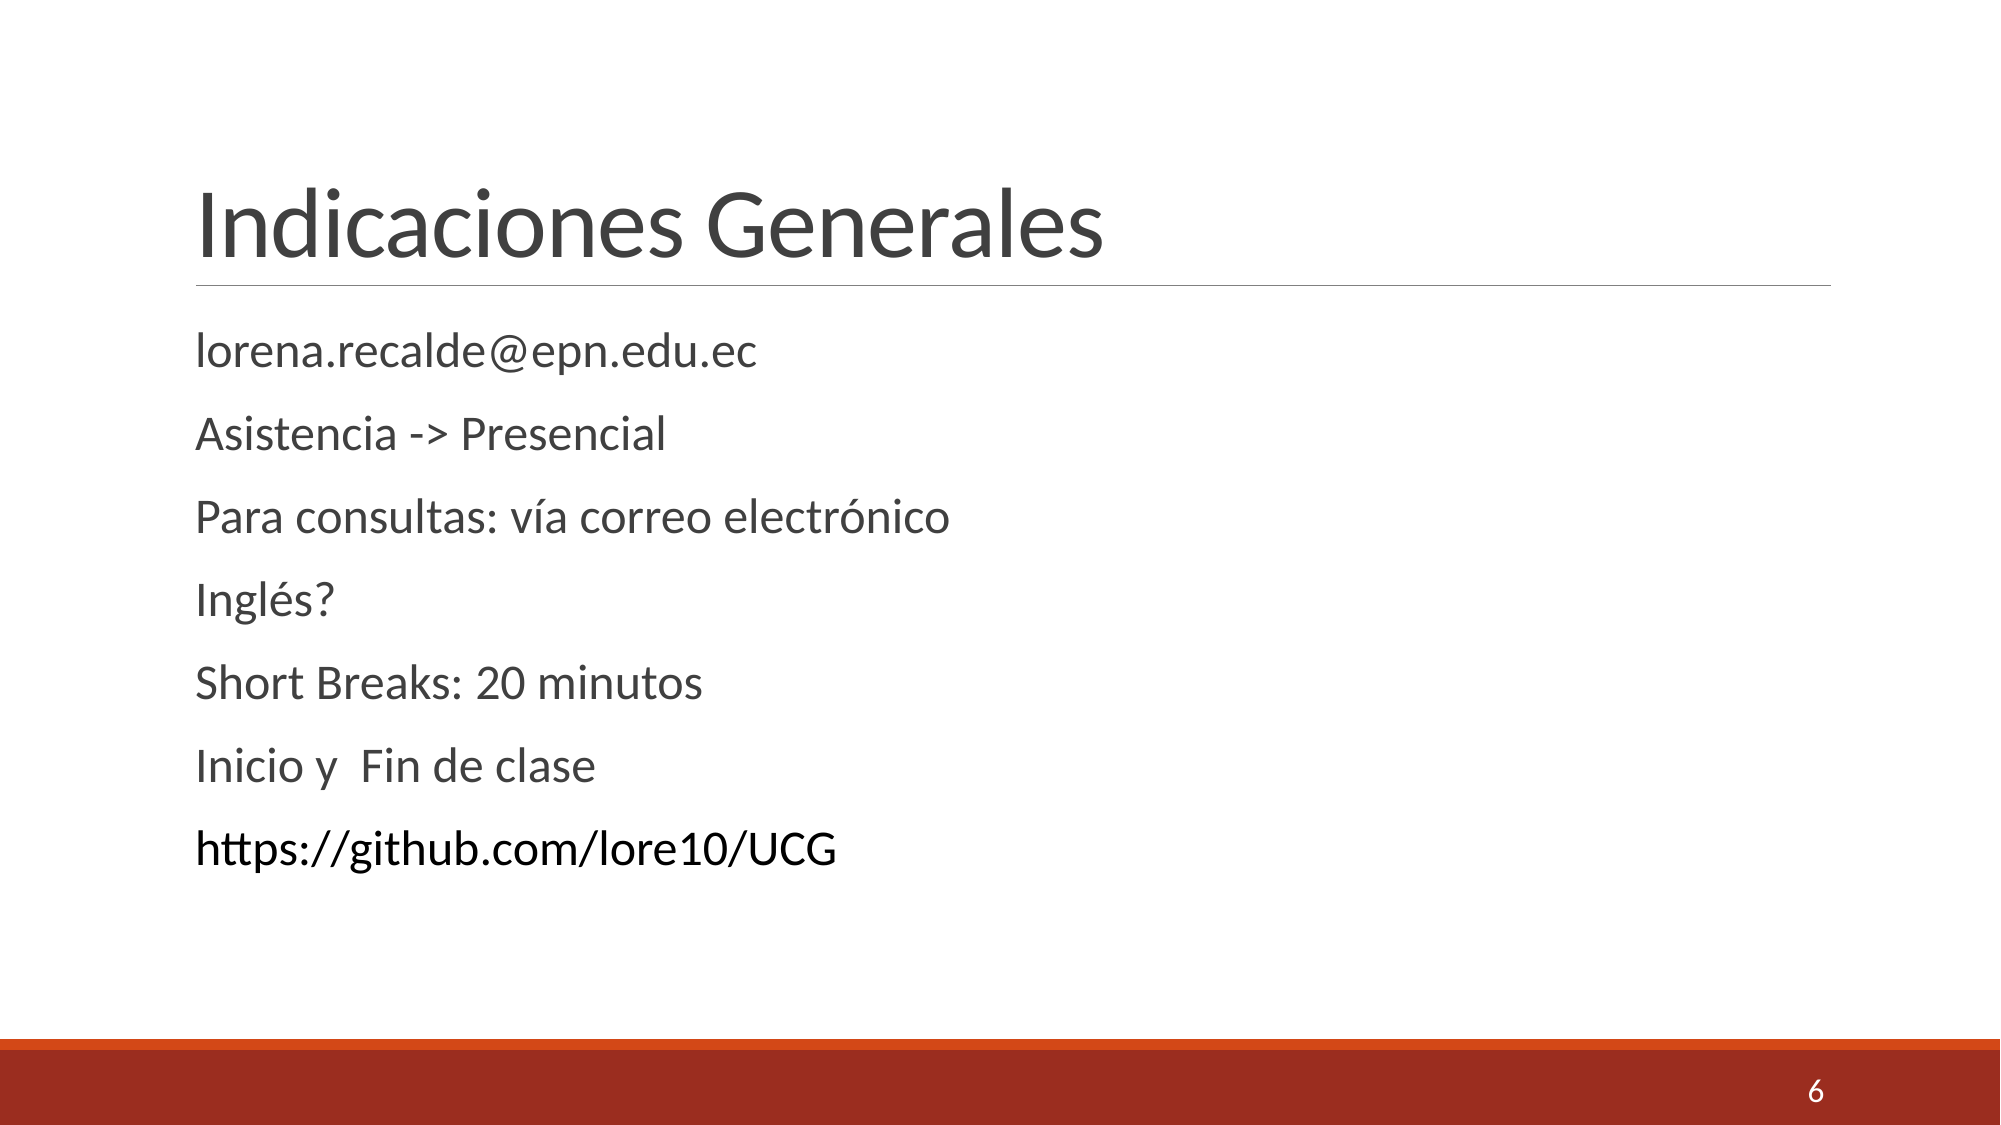

# Indicaciones Generales
lorena.recalde@epn.edu.ec
Asistencia -> Presencial
Para consultas: vía correo electrónico
Inglés?
Short Breaks: 20 minutos
Inicio y  Fin de clase
https://github.com/lore10/UCG
6